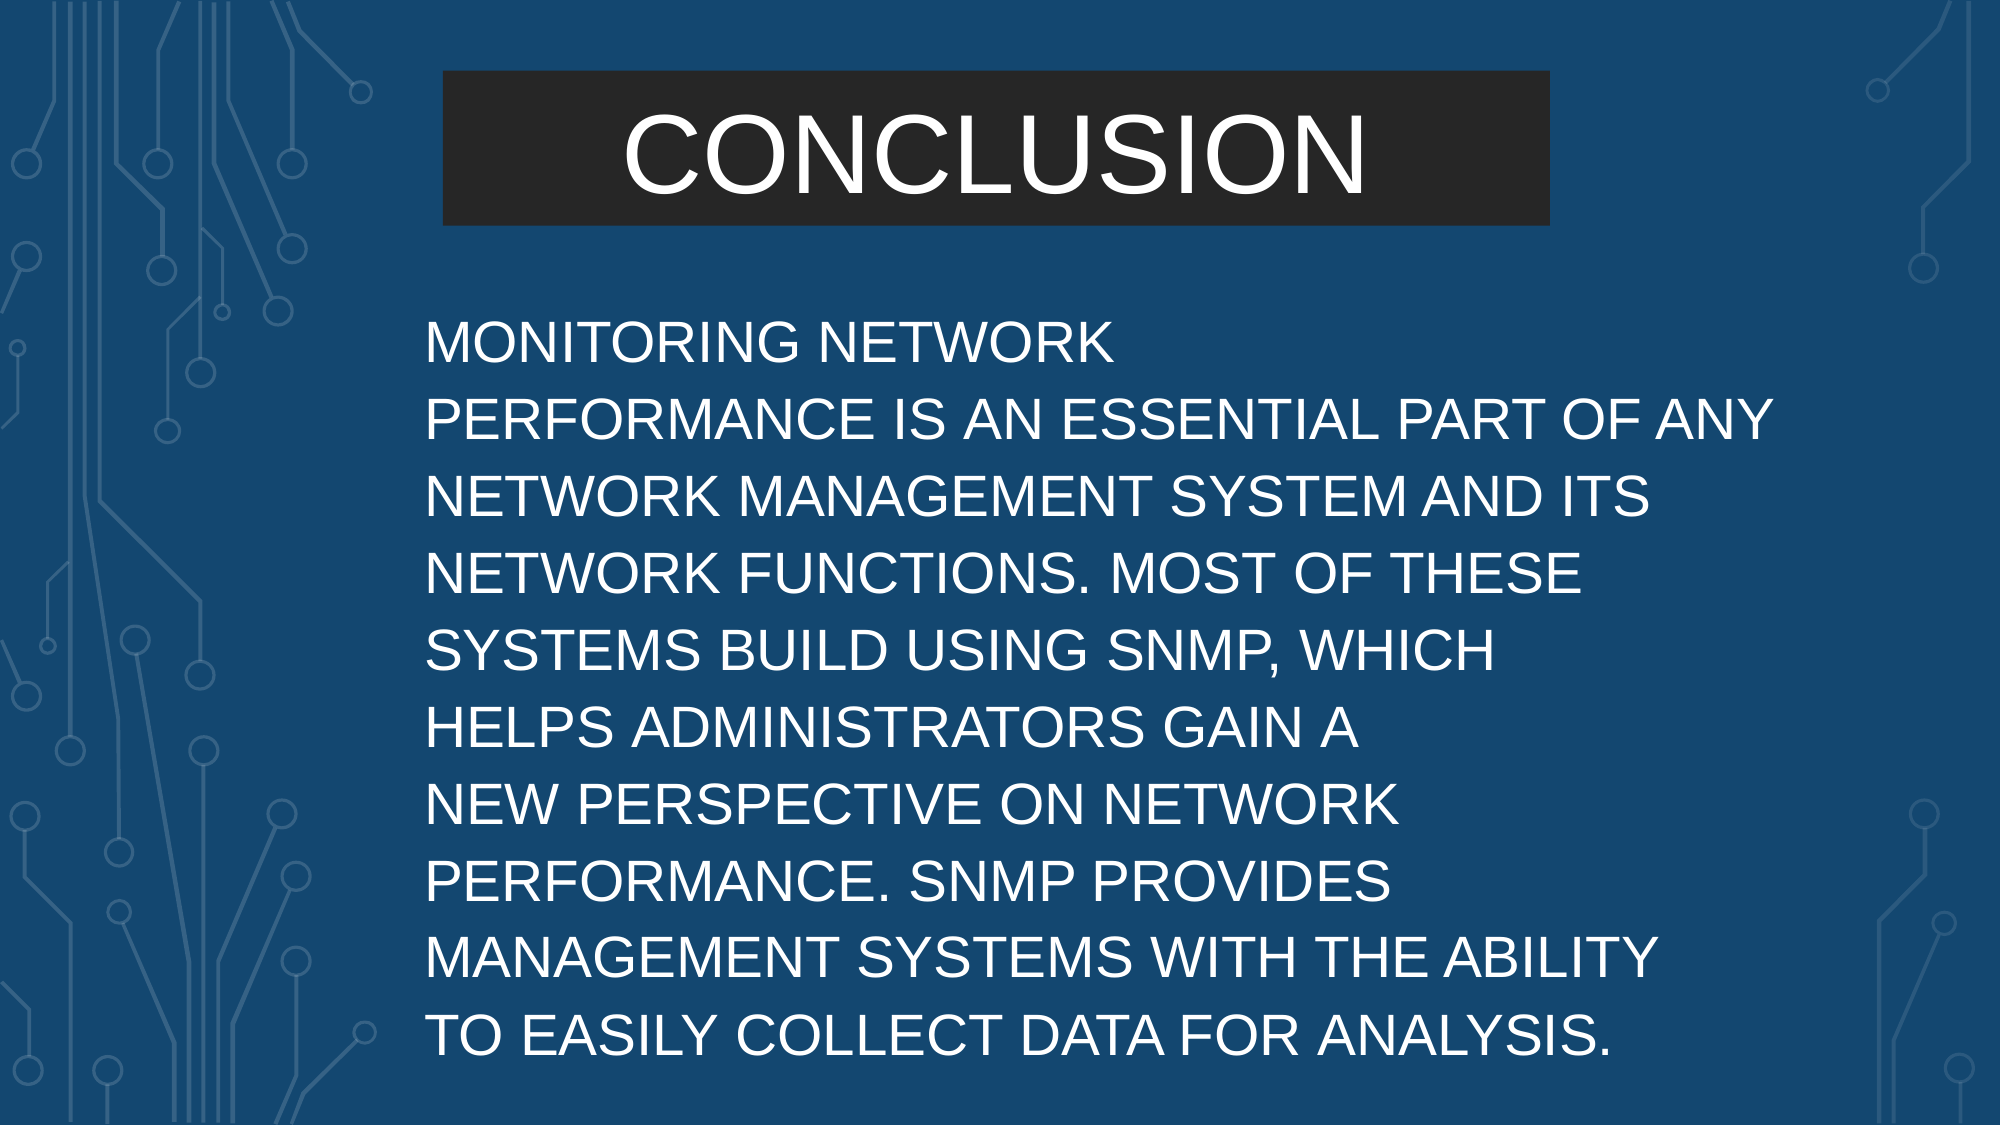

# Conclusion
Monitoring network performance is an essential part of any network management system and its network functions. Most of these systems build using SNMP, which helps administrators gain a new perspective on network performance. SNMP provides management systems with the ability to easily collect data for analysis.